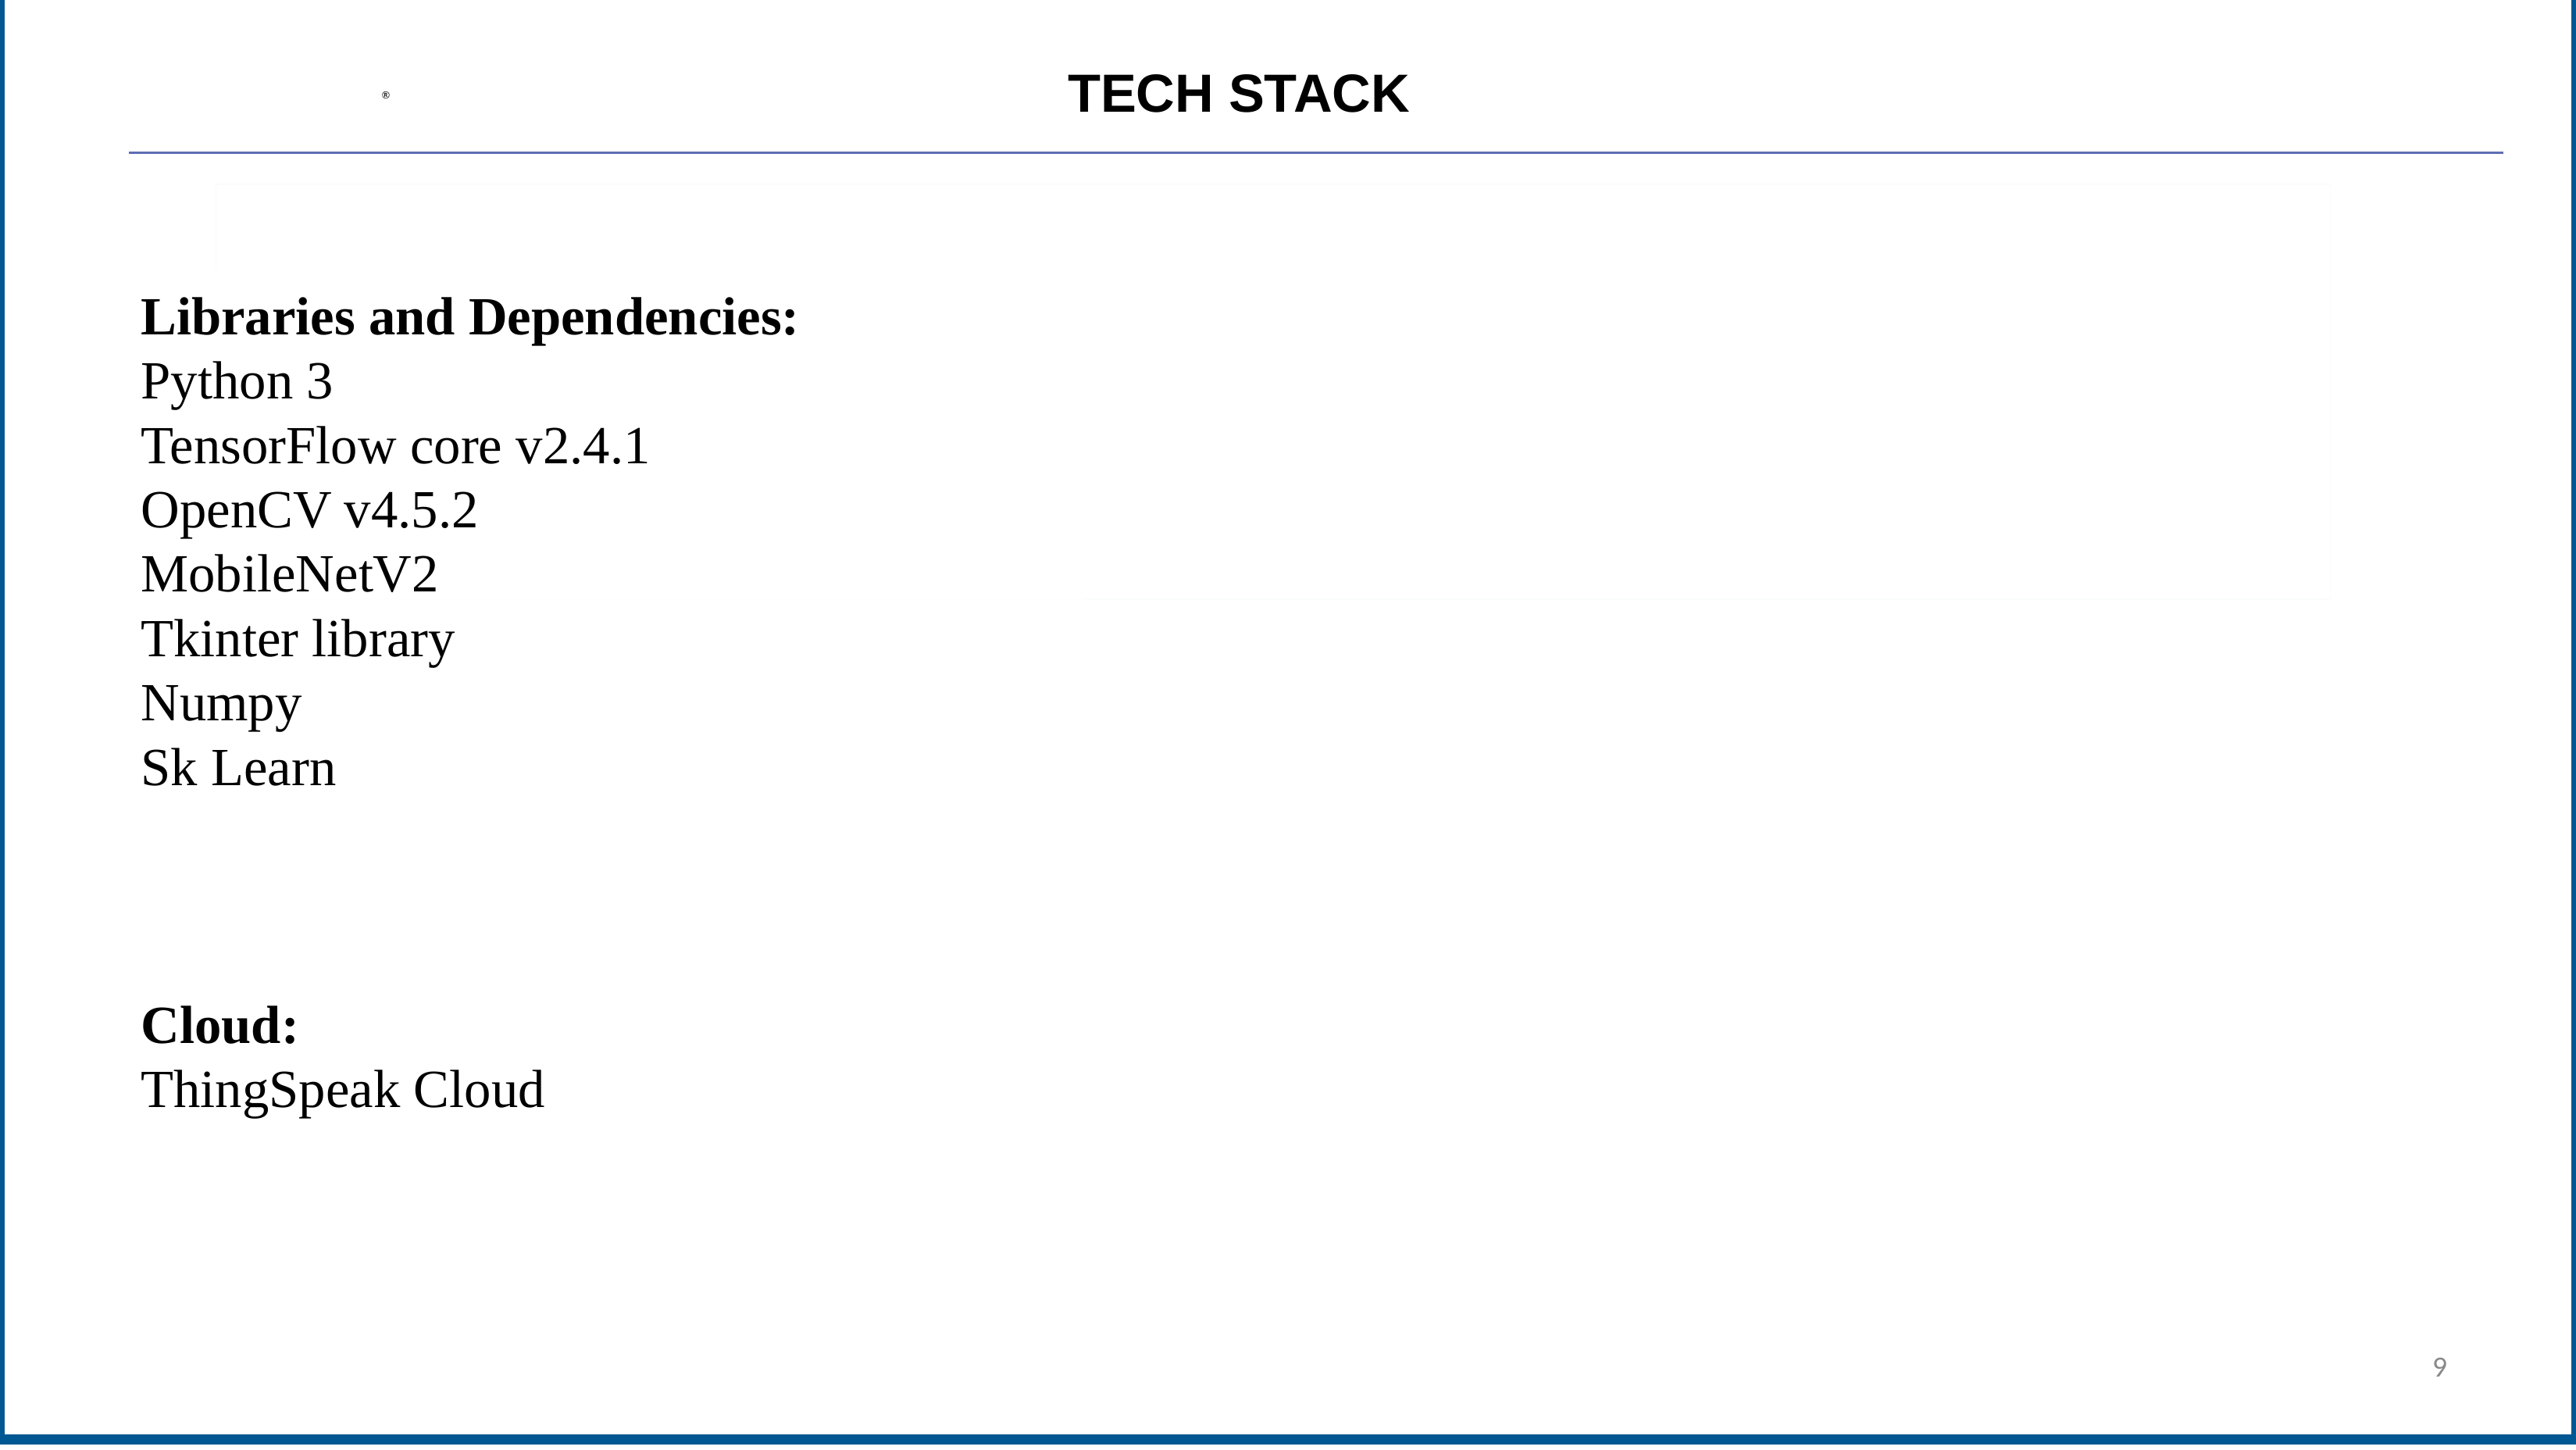

TECH STACK

Libraries and Dependencies:
Python 3
TensorFlow core v2.4.1
OpenCV v4.5.2
MobileNetV2
Tkinter library
Numpy
Sk Learn

Cloud:
ThingSpeak Cloud
9